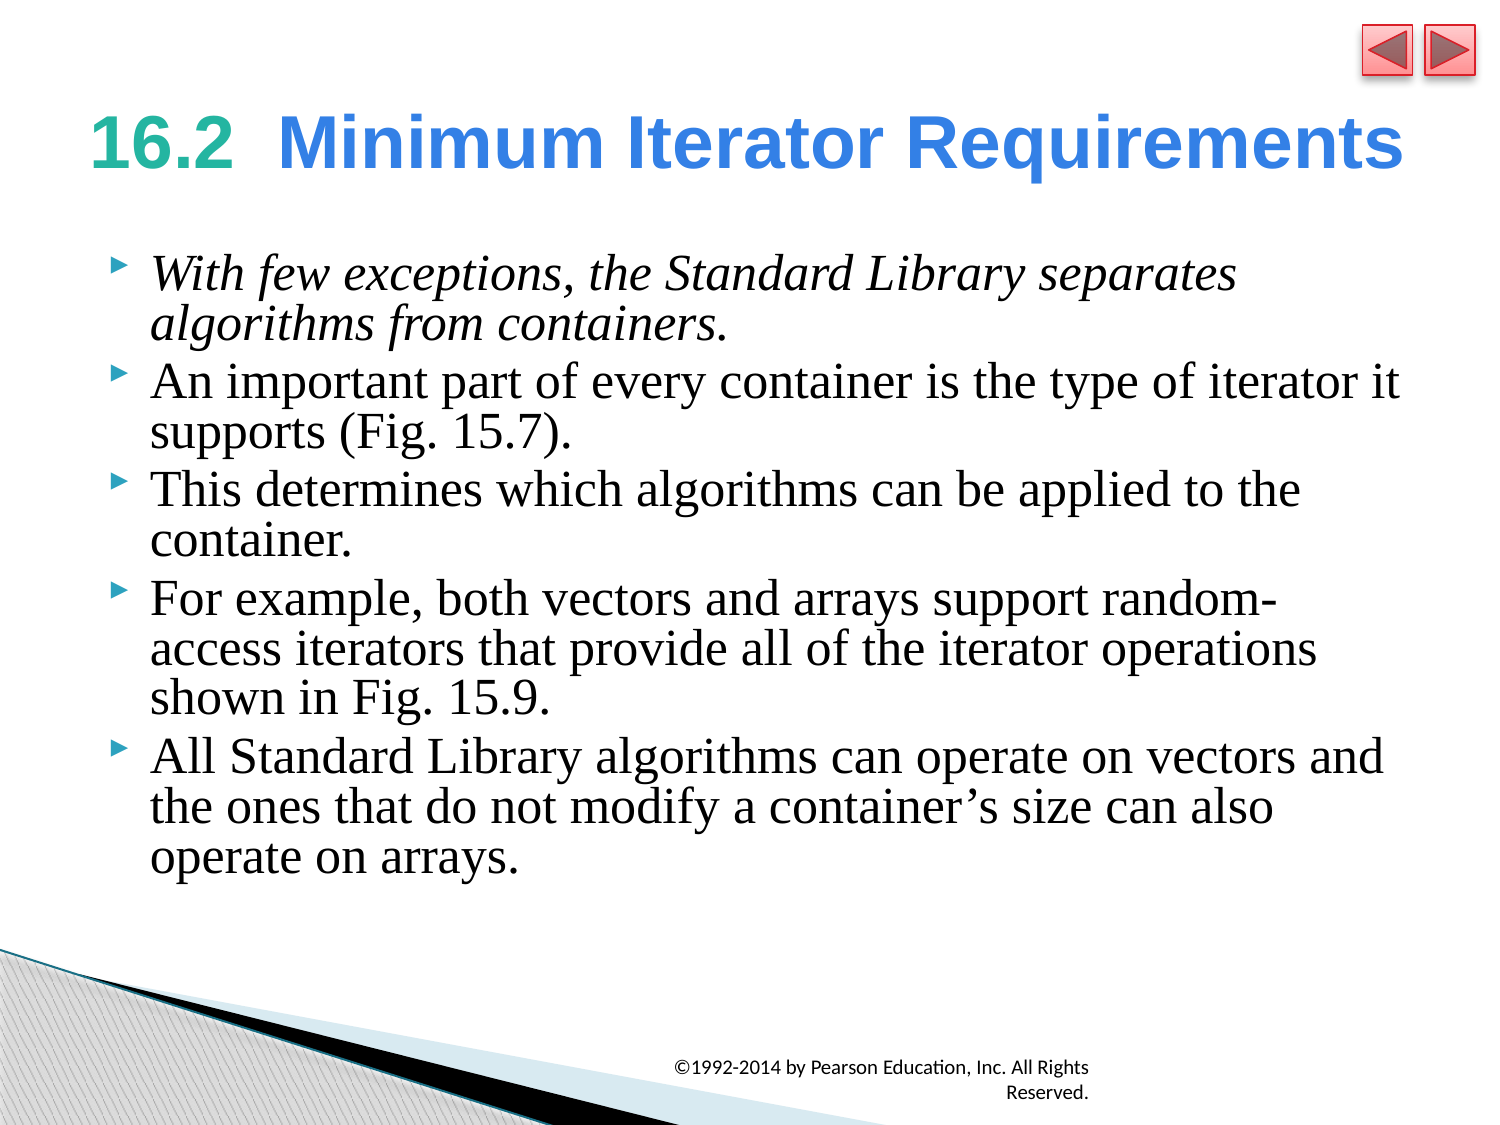

# 16.2  Minimum Iterator Requirements
With few exceptions, the Standard Library separates algorithms from containers.
An important part of every container is the type of iterator it supports (Fig. 15.7).
This determines which algorithms can be applied to the container.
For example, both vectors and arrays support random-access iterators that provide all of the iterator operations shown in Fig. 15.9.
All Standard Library algorithms can operate on vectors and the ones that do not modify a container’s size can also operate on arrays.
©1992-2014 by Pearson Education, Inc. All Rights Reserved.